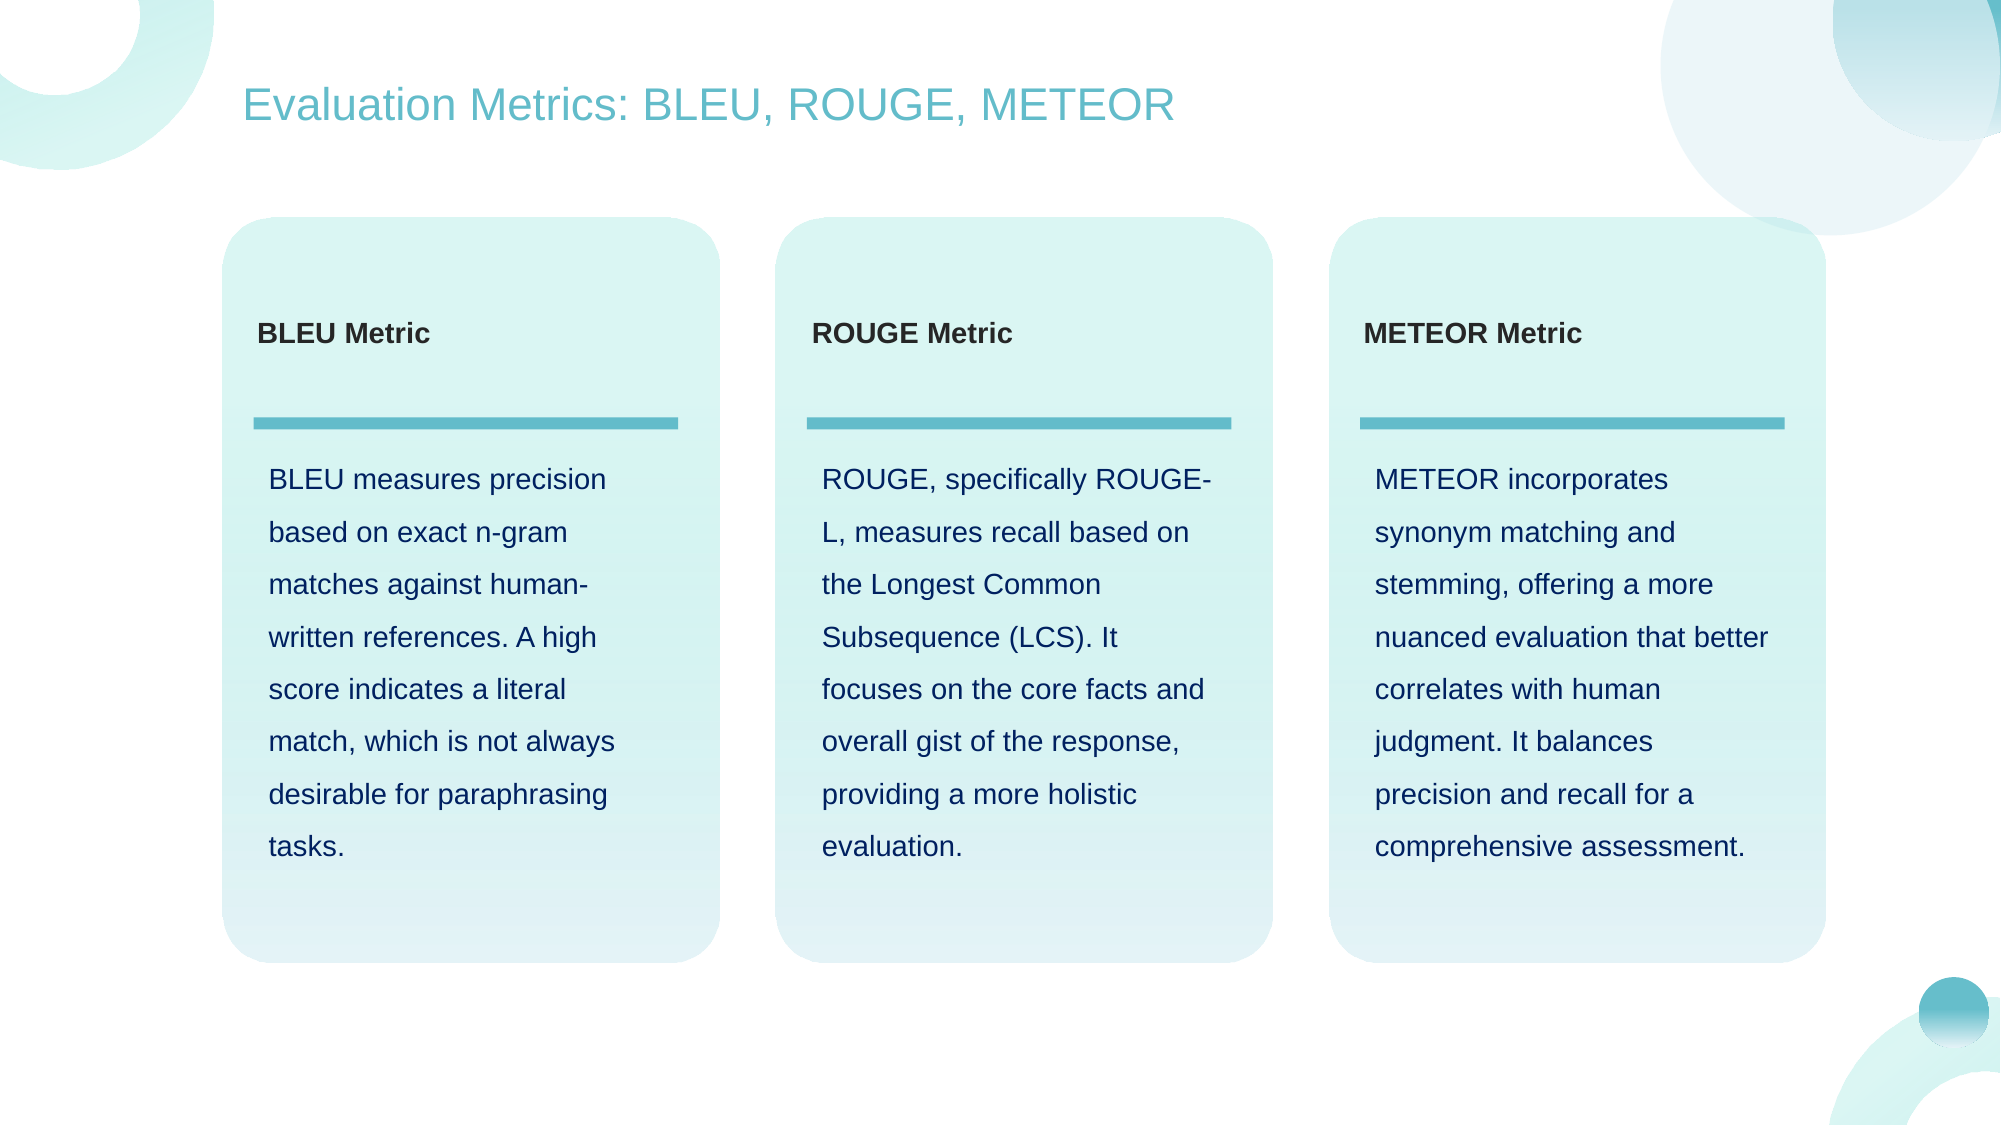

Evaluation Metrics: BLEU, ROUGE, METEOR

BLEU Metric
ROUGE Metric
METEOR Metric

BLEU measures precision based on exact n-gram matches against human-written references. A high score indicates a literal match, which is not always desirable for paraphrasing tasks.
ROUGE, specifically ROUGE-L, measures recall based on the Longest Common Subsequence (LCS). It focuses on the core facts and overall gist of the response, providing a more holistic evaluation.
METEOR incorporates synonym matching and stemming, offering a more nuanced evaluation that better correlates with human judgment. It balances precision and recall for a comprehensive assessment.